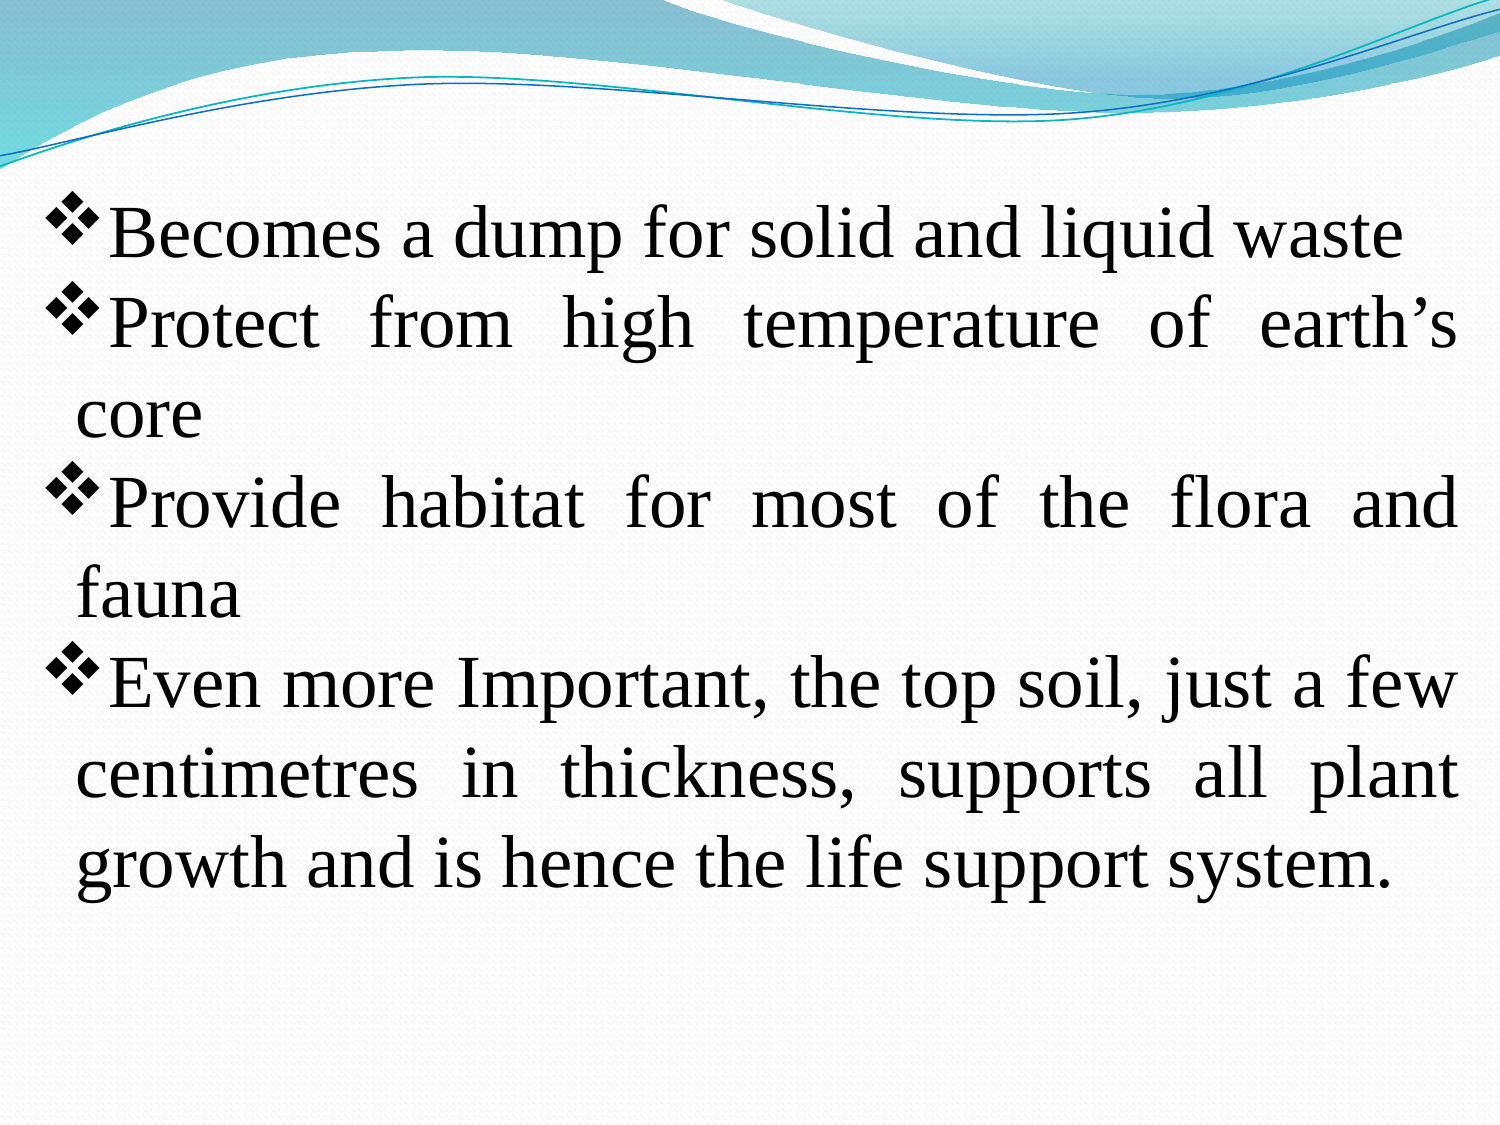

Becomes a dump for solid and liquid waste
Protect from high temperature of earth’s core
Provide habitat for most of the flora and fauna
Even more Important, the top soil, just a few centimetres in thickness, supports all plant growth and is hence the life support system.